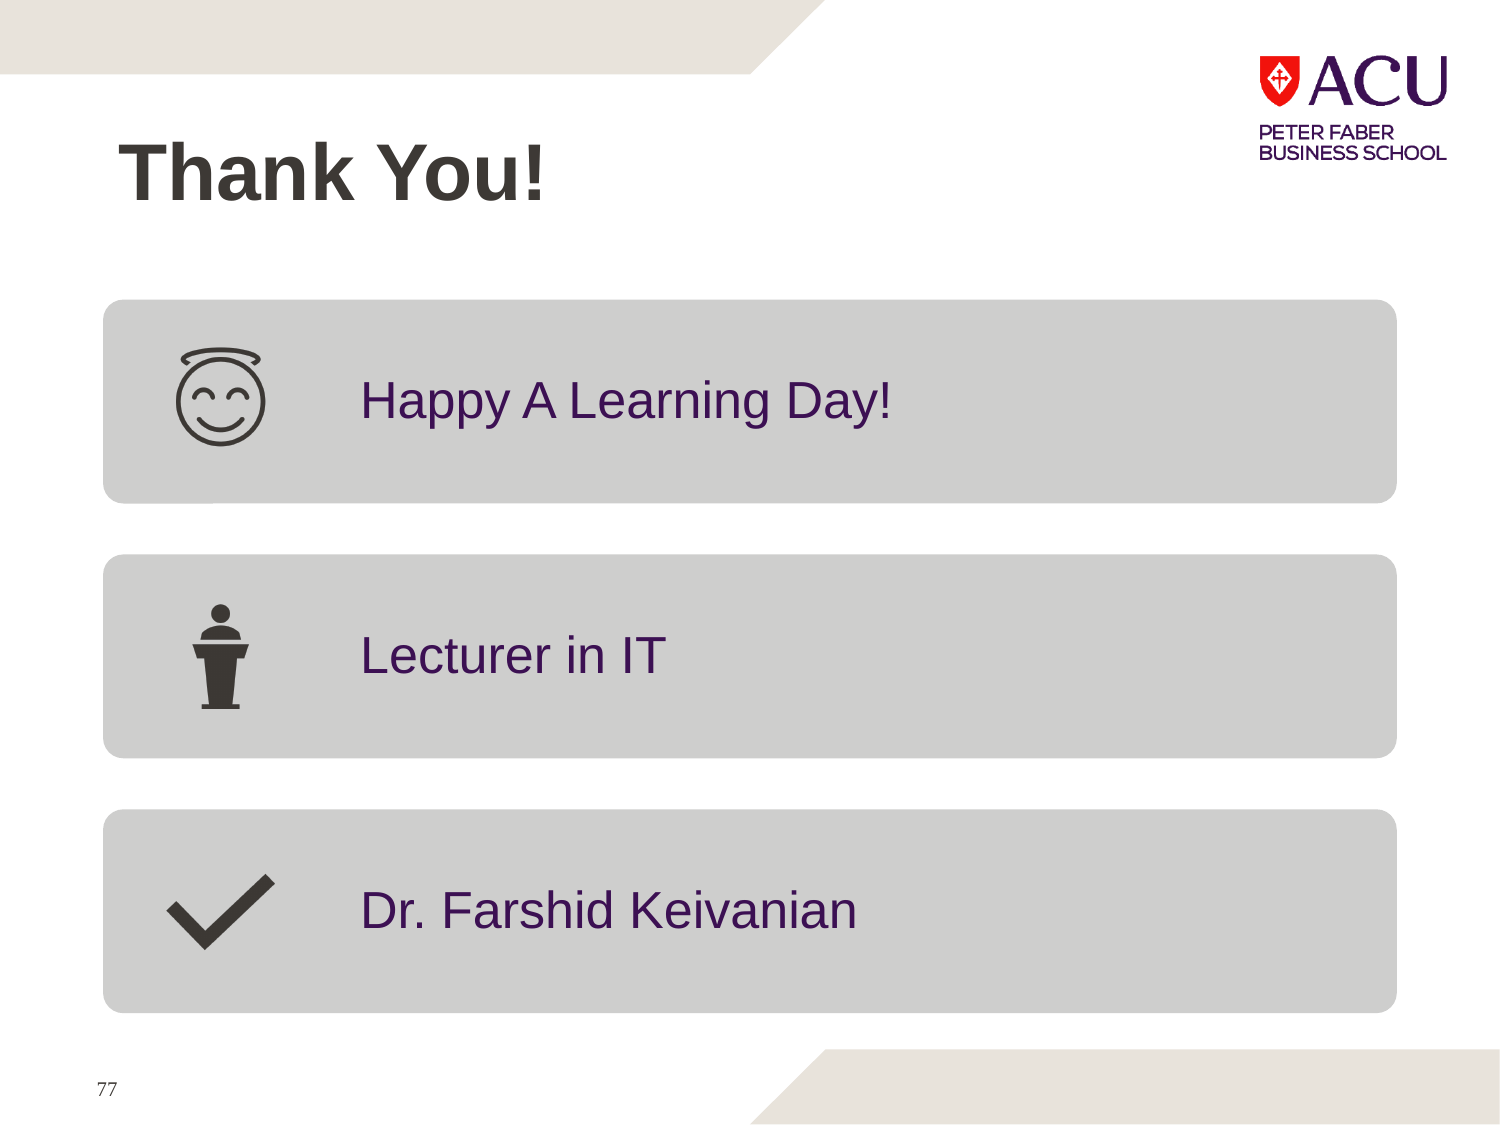

# Thank You!
Happy A Learning Day!
Lecturer in IT
Dr. Farshid Keivanian
77